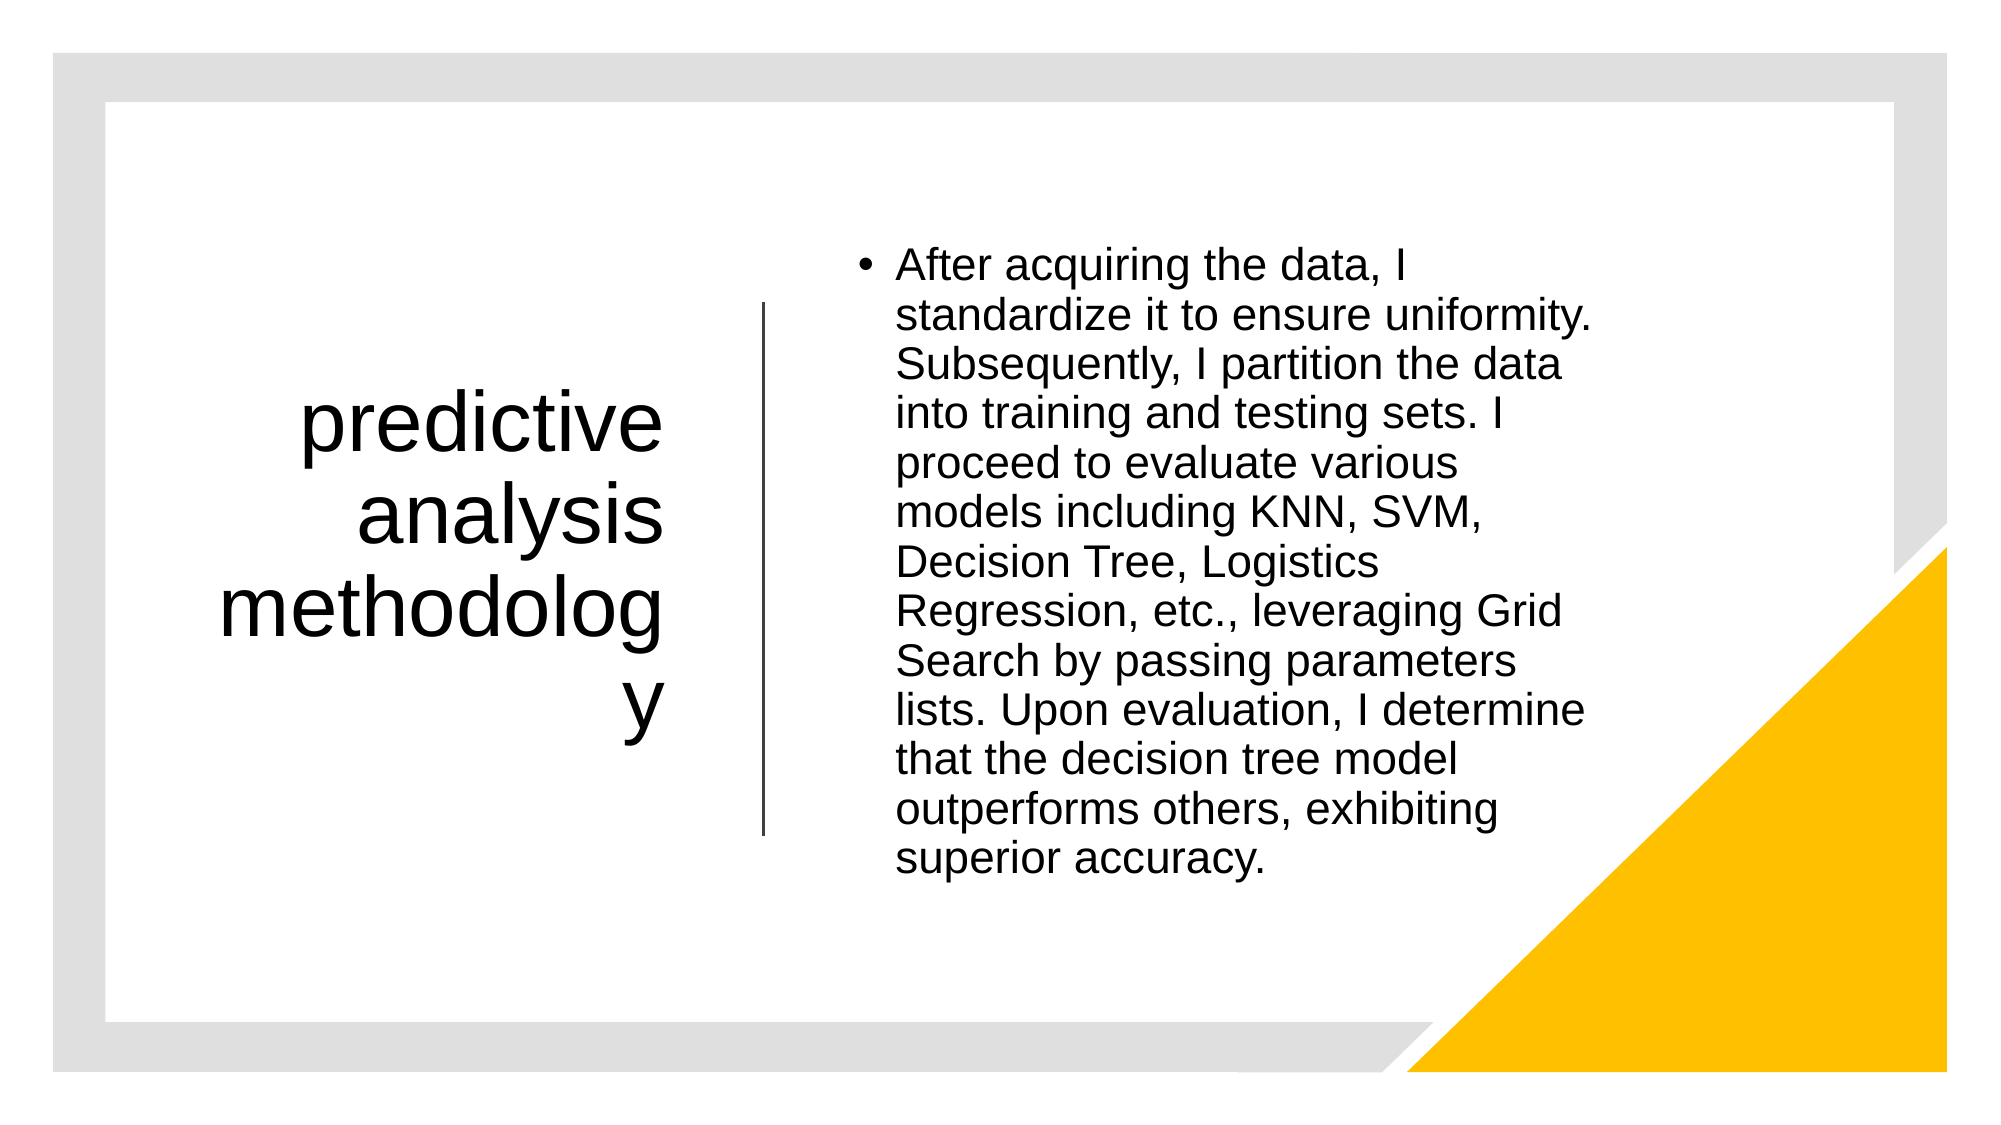

# predictive analysis methodology
After acquiring the data, I standardize it to ensure uniformity. Subsequently, I partition the data into training and testing sets. I proceed to evaluate various models including KNN, SVM, Decision Tree, Logistics Regression, etc., leveraging Grid Search by passing parameters lists. Upon evaluation, I determine that the decision tree model outperforms others, exhibiting superior accuracy.